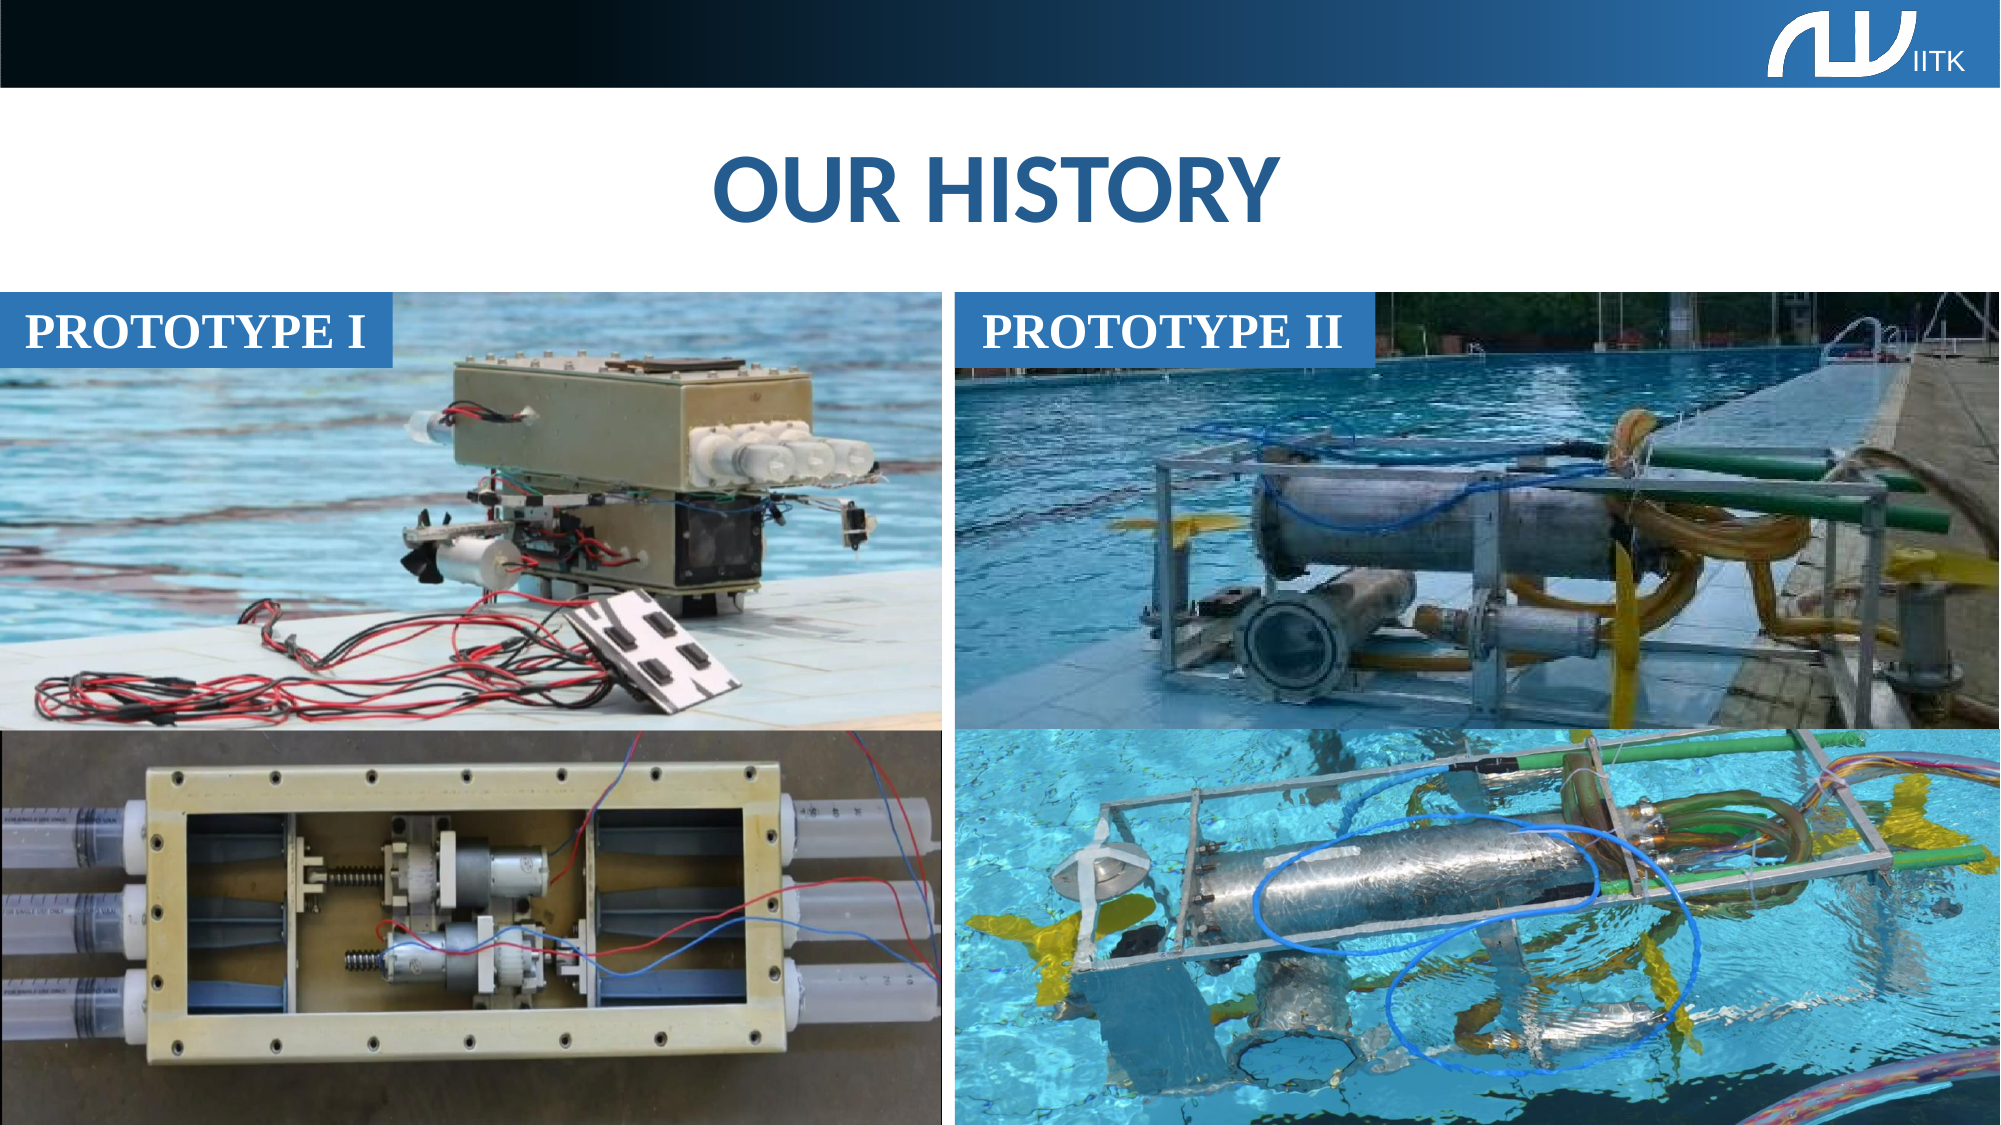

IITK
# OUR HISTORY

PROTOTYPE II
PROTOTYPE I